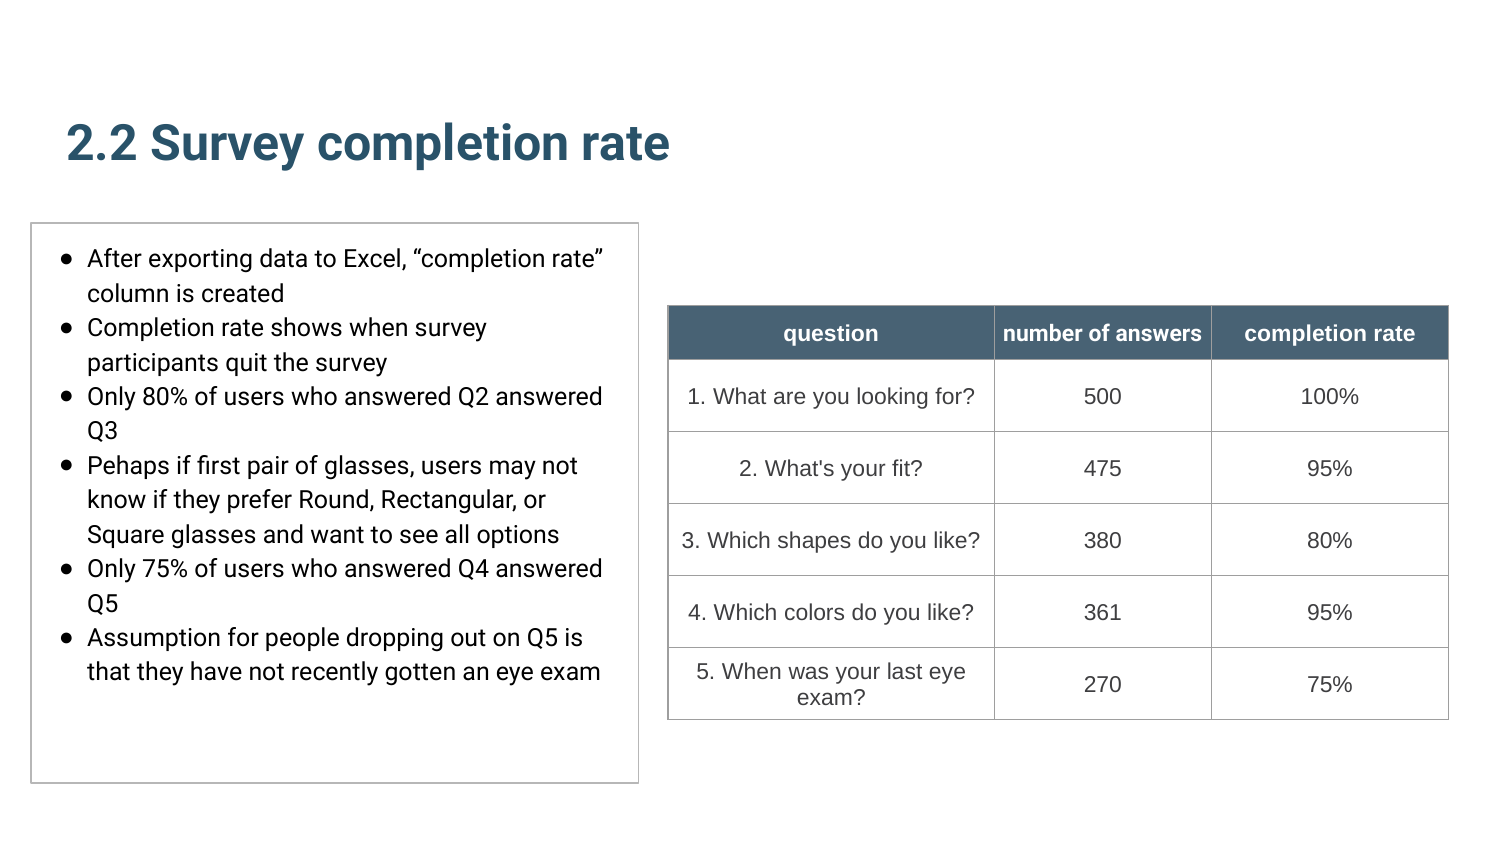

2.2 Survey completion rate
After exporting data to Excel, “completion rate” column is created
Completion rate shows when survey participants quit the survey
Only 80% of users who answered Q2 answered Q3
Pehaps if first pair of glasses, users may not know if they prefer Round, Rectangular, or Square glasses and want to see all options
Only 75% of users who answered Q4 answered Q5
Assumption for people dropping out on Q5 is that they have not recently gotten an eye exam
| question | number of answers | completion rate |
| --- | --- | --- |
| 1. What are you looking for? | 500 | 100% |
| 2. What's your fit? | 475 | 95% |
| 3. Which shapes do you like? | 380 | 80% |
| 4. Which colors do you like? | 361 | 95% |
| 5. When was your last eye exam? | 270 | 75% |